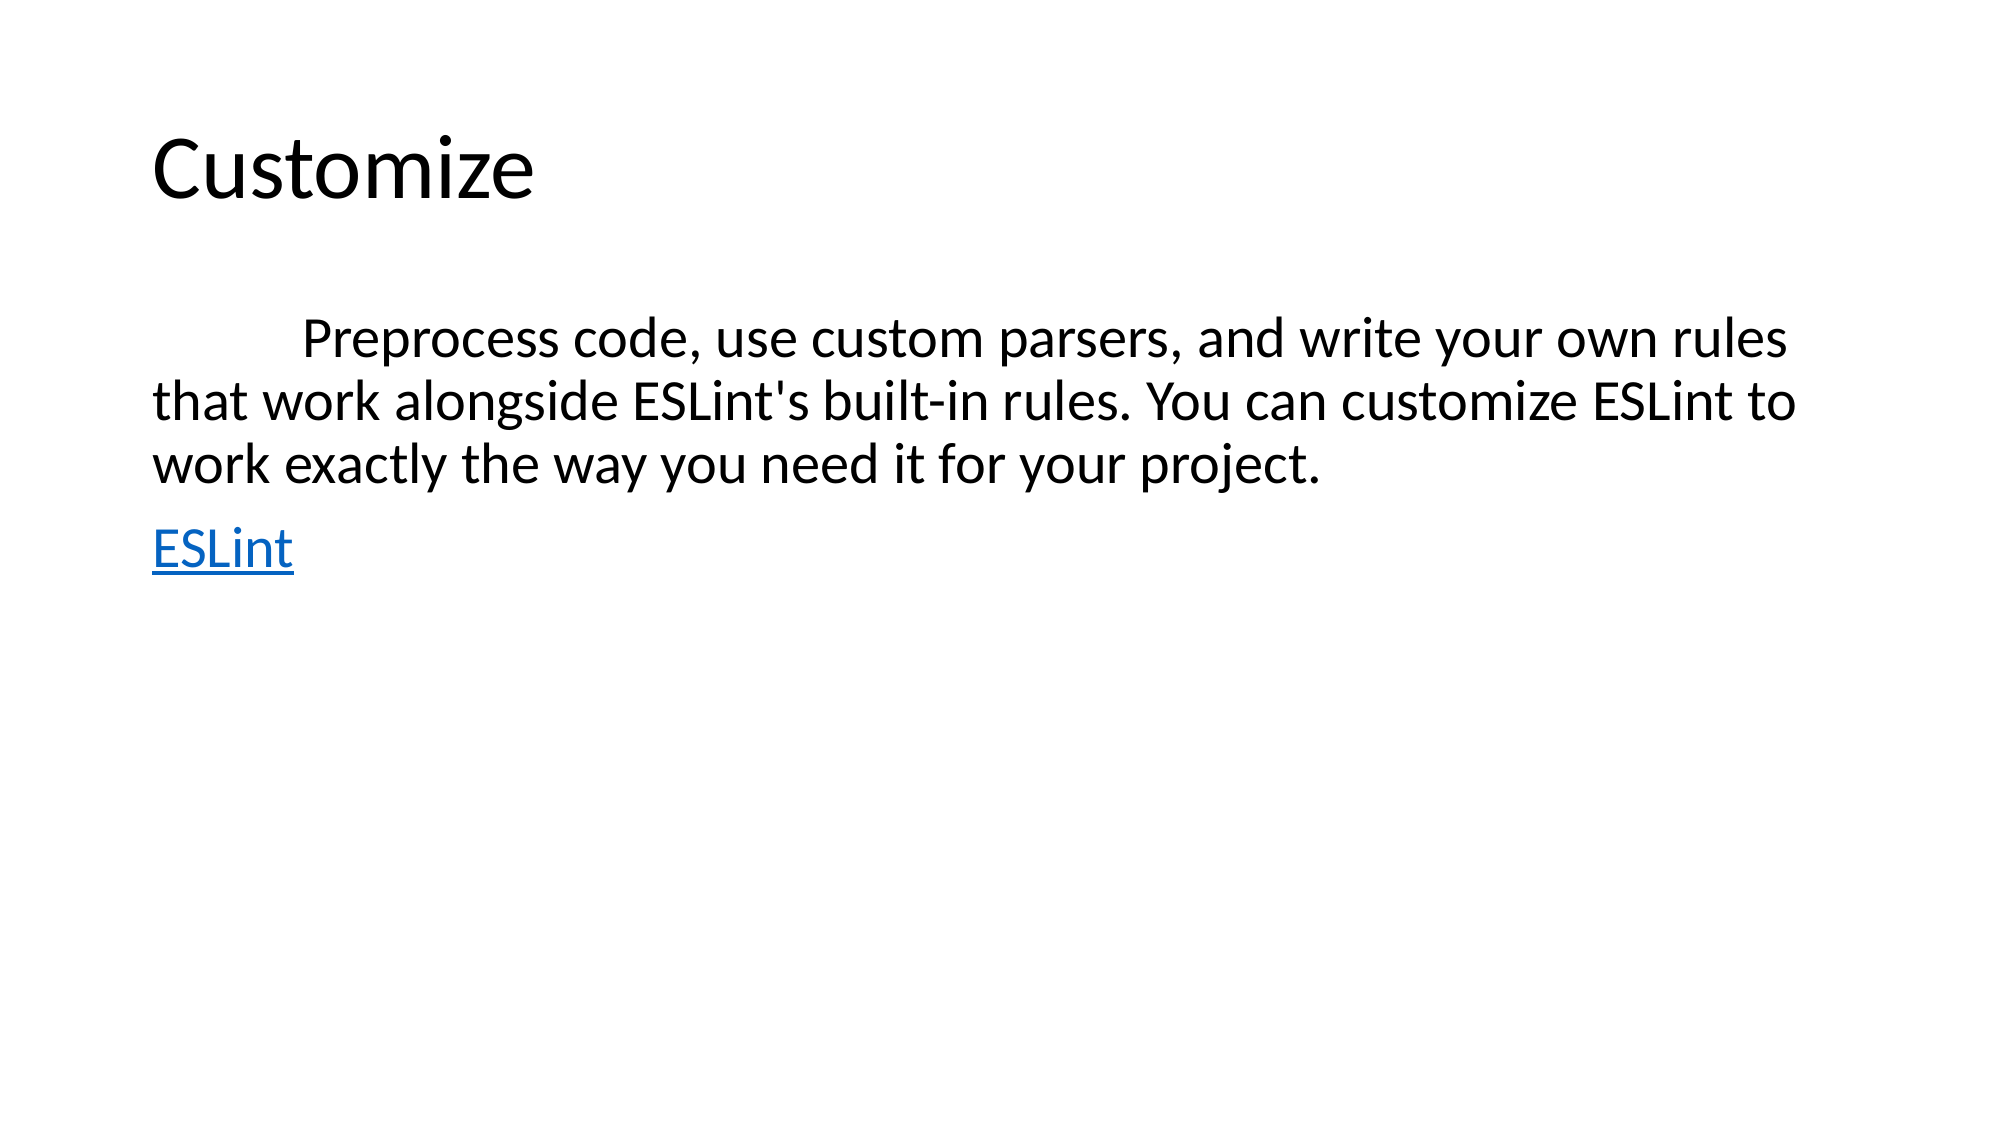

# Customize
	Preprocess code, use custom parsers, and write your own rules that work alongside ESLint's built-in rules. You can customize ESLint to work exactly the way you need it for your project.
ESLint